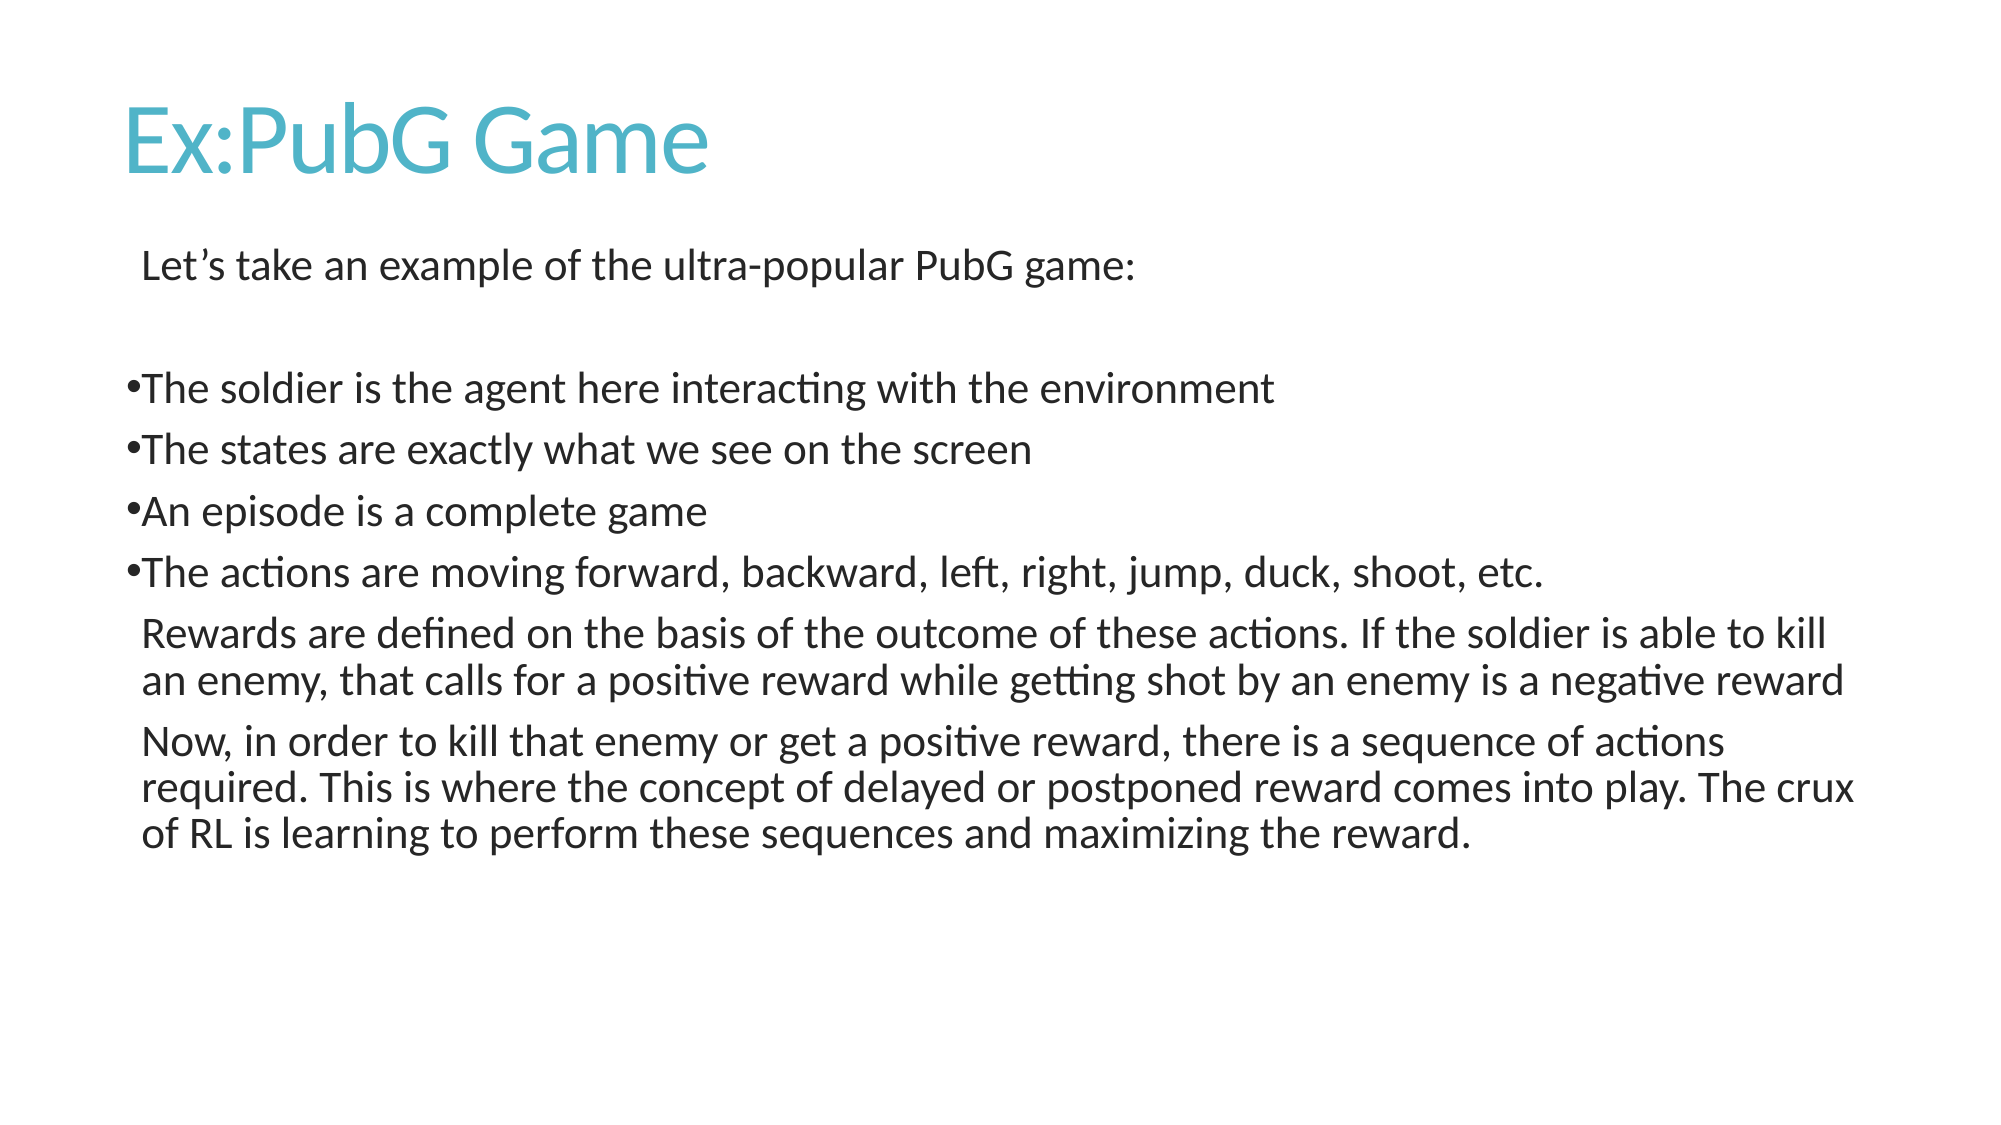

# Ex:PubG Game
Let’s take an example of the ultra-popular PubG game:

The soldier is the agent here interacting with the environment
The states are exactly what we see on the screen
An episode is a complete game
The actions are moving forward, backward, left, right, jump, duck, shoot, etc.
Rewards are defined on the basis of the outcome of these actions. If the soldier is able to kill an enemy, that calls for a positive reward while getting shot by an enemy is a negative reward
Now, in order to kill that enemy or get a positive reward, there is a sequence of actions required. This is where the concept of delayed or postponed reward comes into play. The crux of RL is learning to perform these sequences and maximizing the reward.